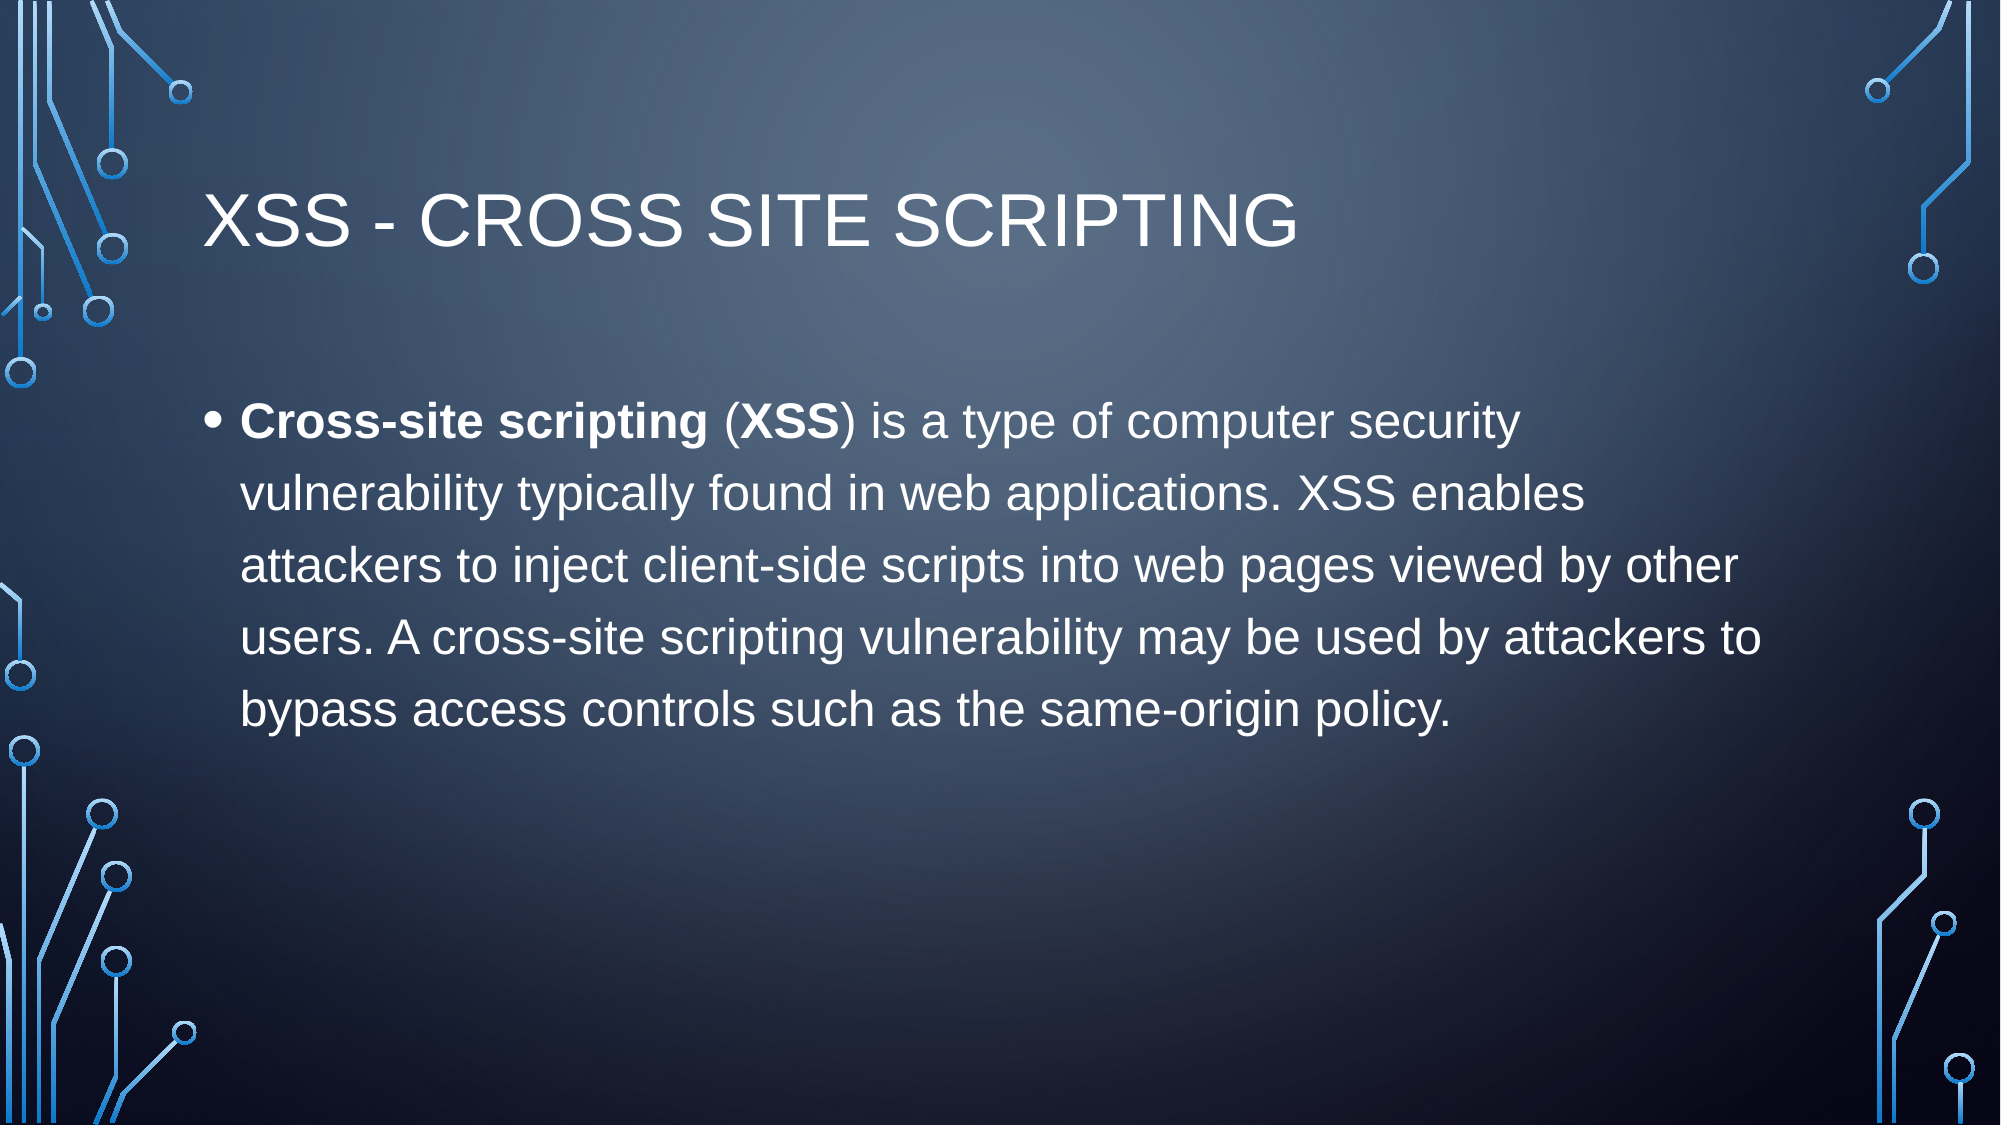

# XSS - Cross Site Scripting
Cross-site scripting (XSS) is a type of computer security vulnerability typically found in web applications. XSS enables attackers to inject client-side scripts into web pages viewed by other users. A cross-site scripting vulnerability may be used by attackers to bypass access controls such as the same-origin policy.